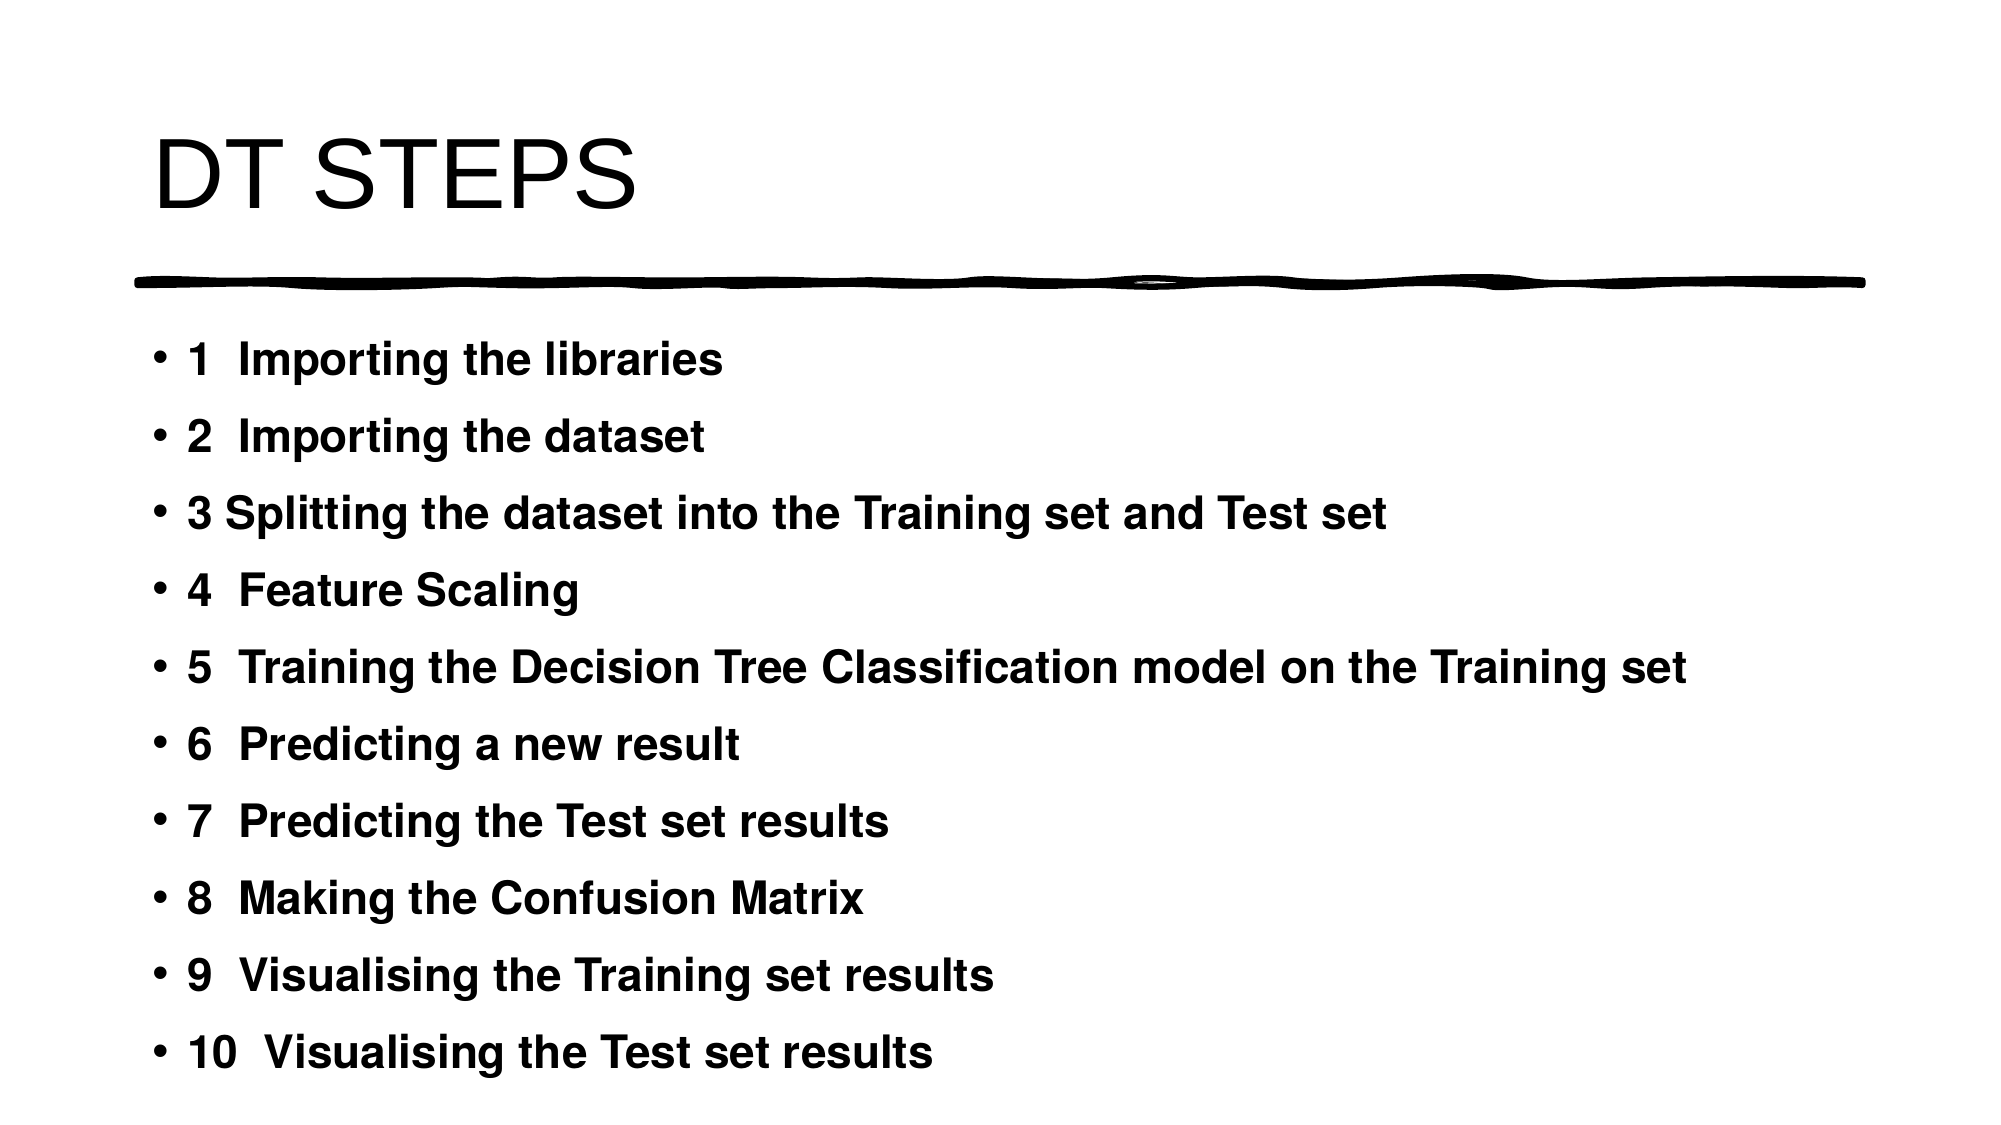

# DT STEPS
1  Importing the libraries
2  Importing the dataset
3 Splitting the dataset into the Training set and Test set
4  Feature Scaling
5  Training the Decision Tree Classification model on the Training set
6  Predicting a new result
7  Predicting the Test set results
8  Making the Confusion Matrix
9  Visualising the Training set results
10  Visualising the Test set results